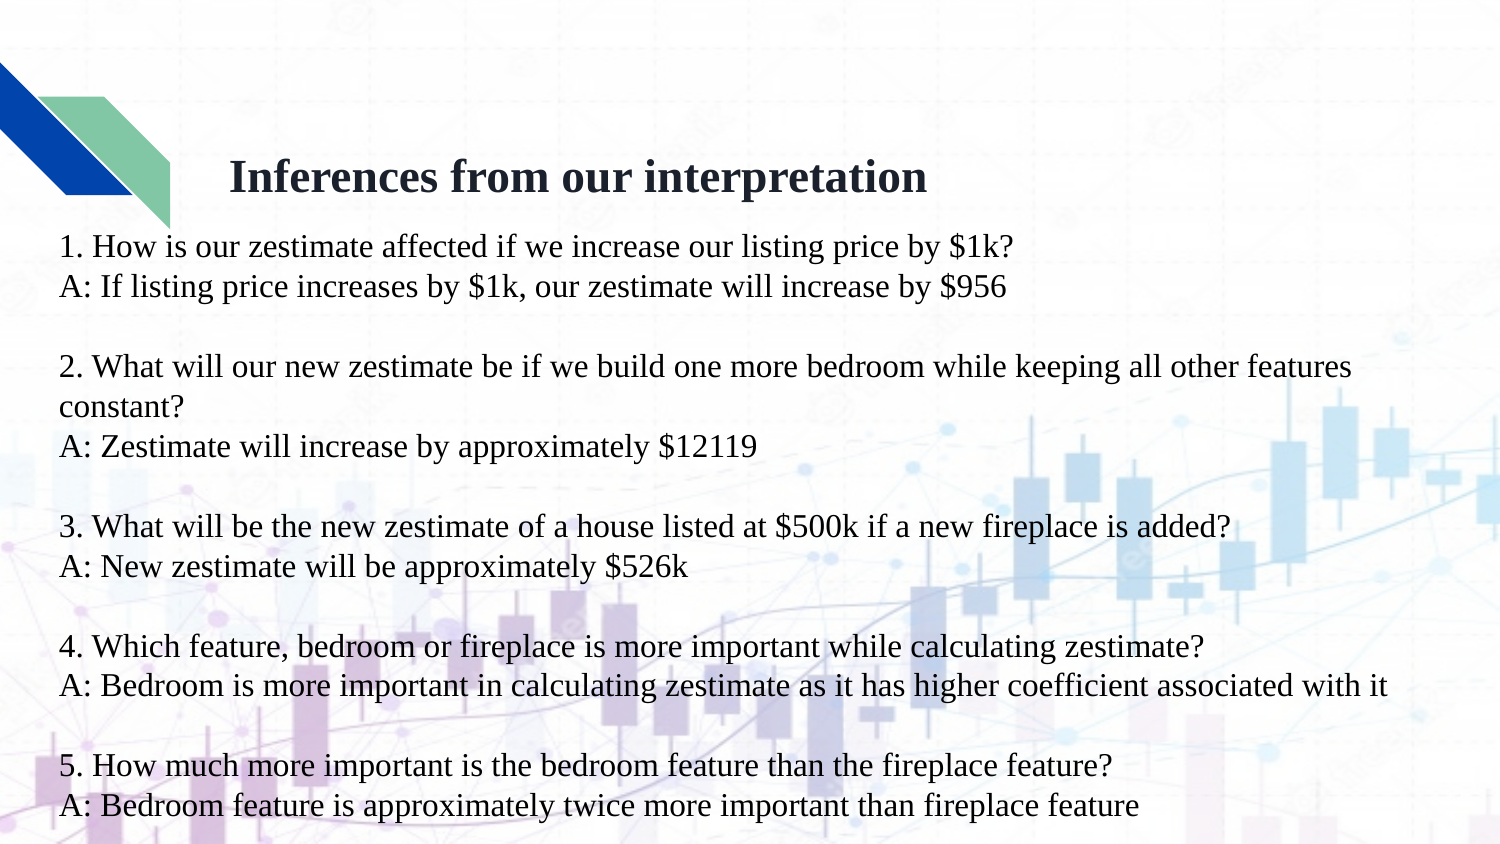

# Inferences from our interpretation
1. How is our zestimate affected if we increase our listing price by $1k?
A: If listing price increases by $1k, our zestimate will increase by $956

2. What will our new zestimate be if we build one more bedroom while keeping all other features constant?
A: Zestimate will increase by approximately $12119

3. What will be the new zestimate of a house listed at $500k if a new fireplace is added?
A: New zestimate will be approximately $526k

4. Which feature, bedroom or fireplace is more important while calculating zestimate?
A: Bedroom is more important in calculating zestimate as it has higher coefficient associated with it

5. How much more important is the bedroom feature than the fireplace feature?
A: Bedroom feature is approximately twice more important than fireplace feature
32